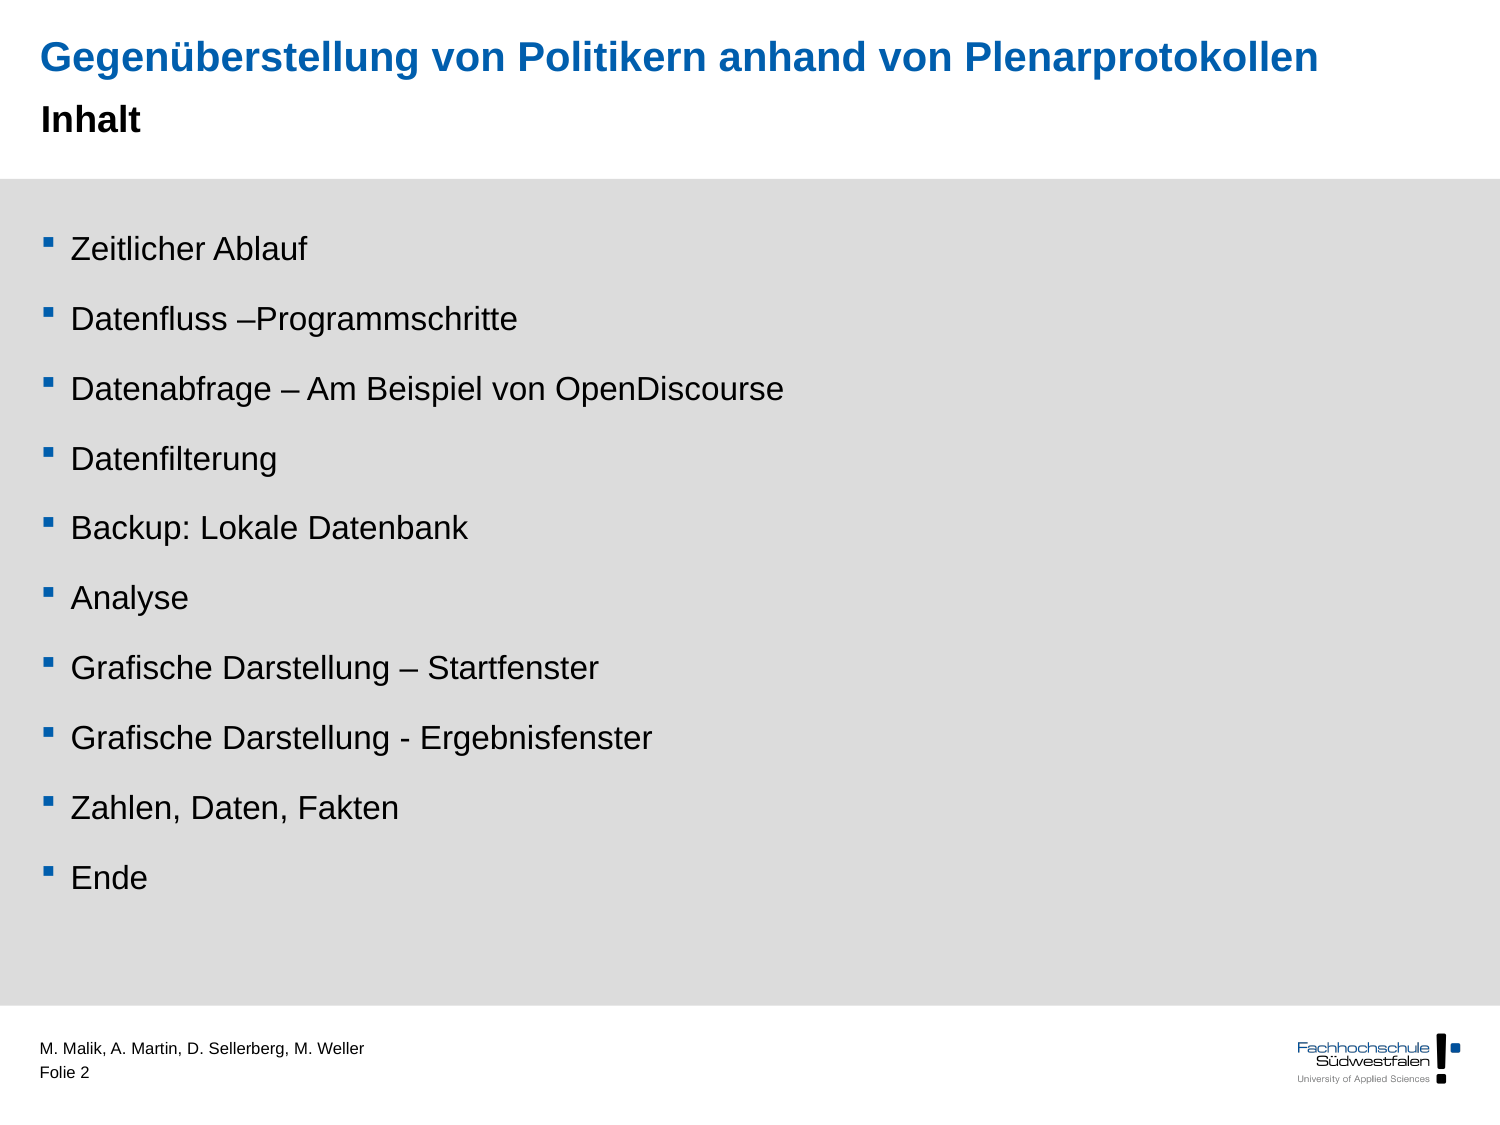

Gegenüberstellung von Politikern anhand von Plenarprotokollen
Inhalt
# Zeitlicher Ablauf
Datenfluss –Programmschritte
Datenabfrage – Am Beispiel von OpenDiscourse
Datenfilterung
Backup: Lokale Datenbank
Analyse
Grafische Darstellung – Startfenster
Grafische Darstellung - Ergebnisfenster
Zahlen, Daten, Fakten
Ende
M. Malik, A. Martin, D. Sellerberg, M. Weller